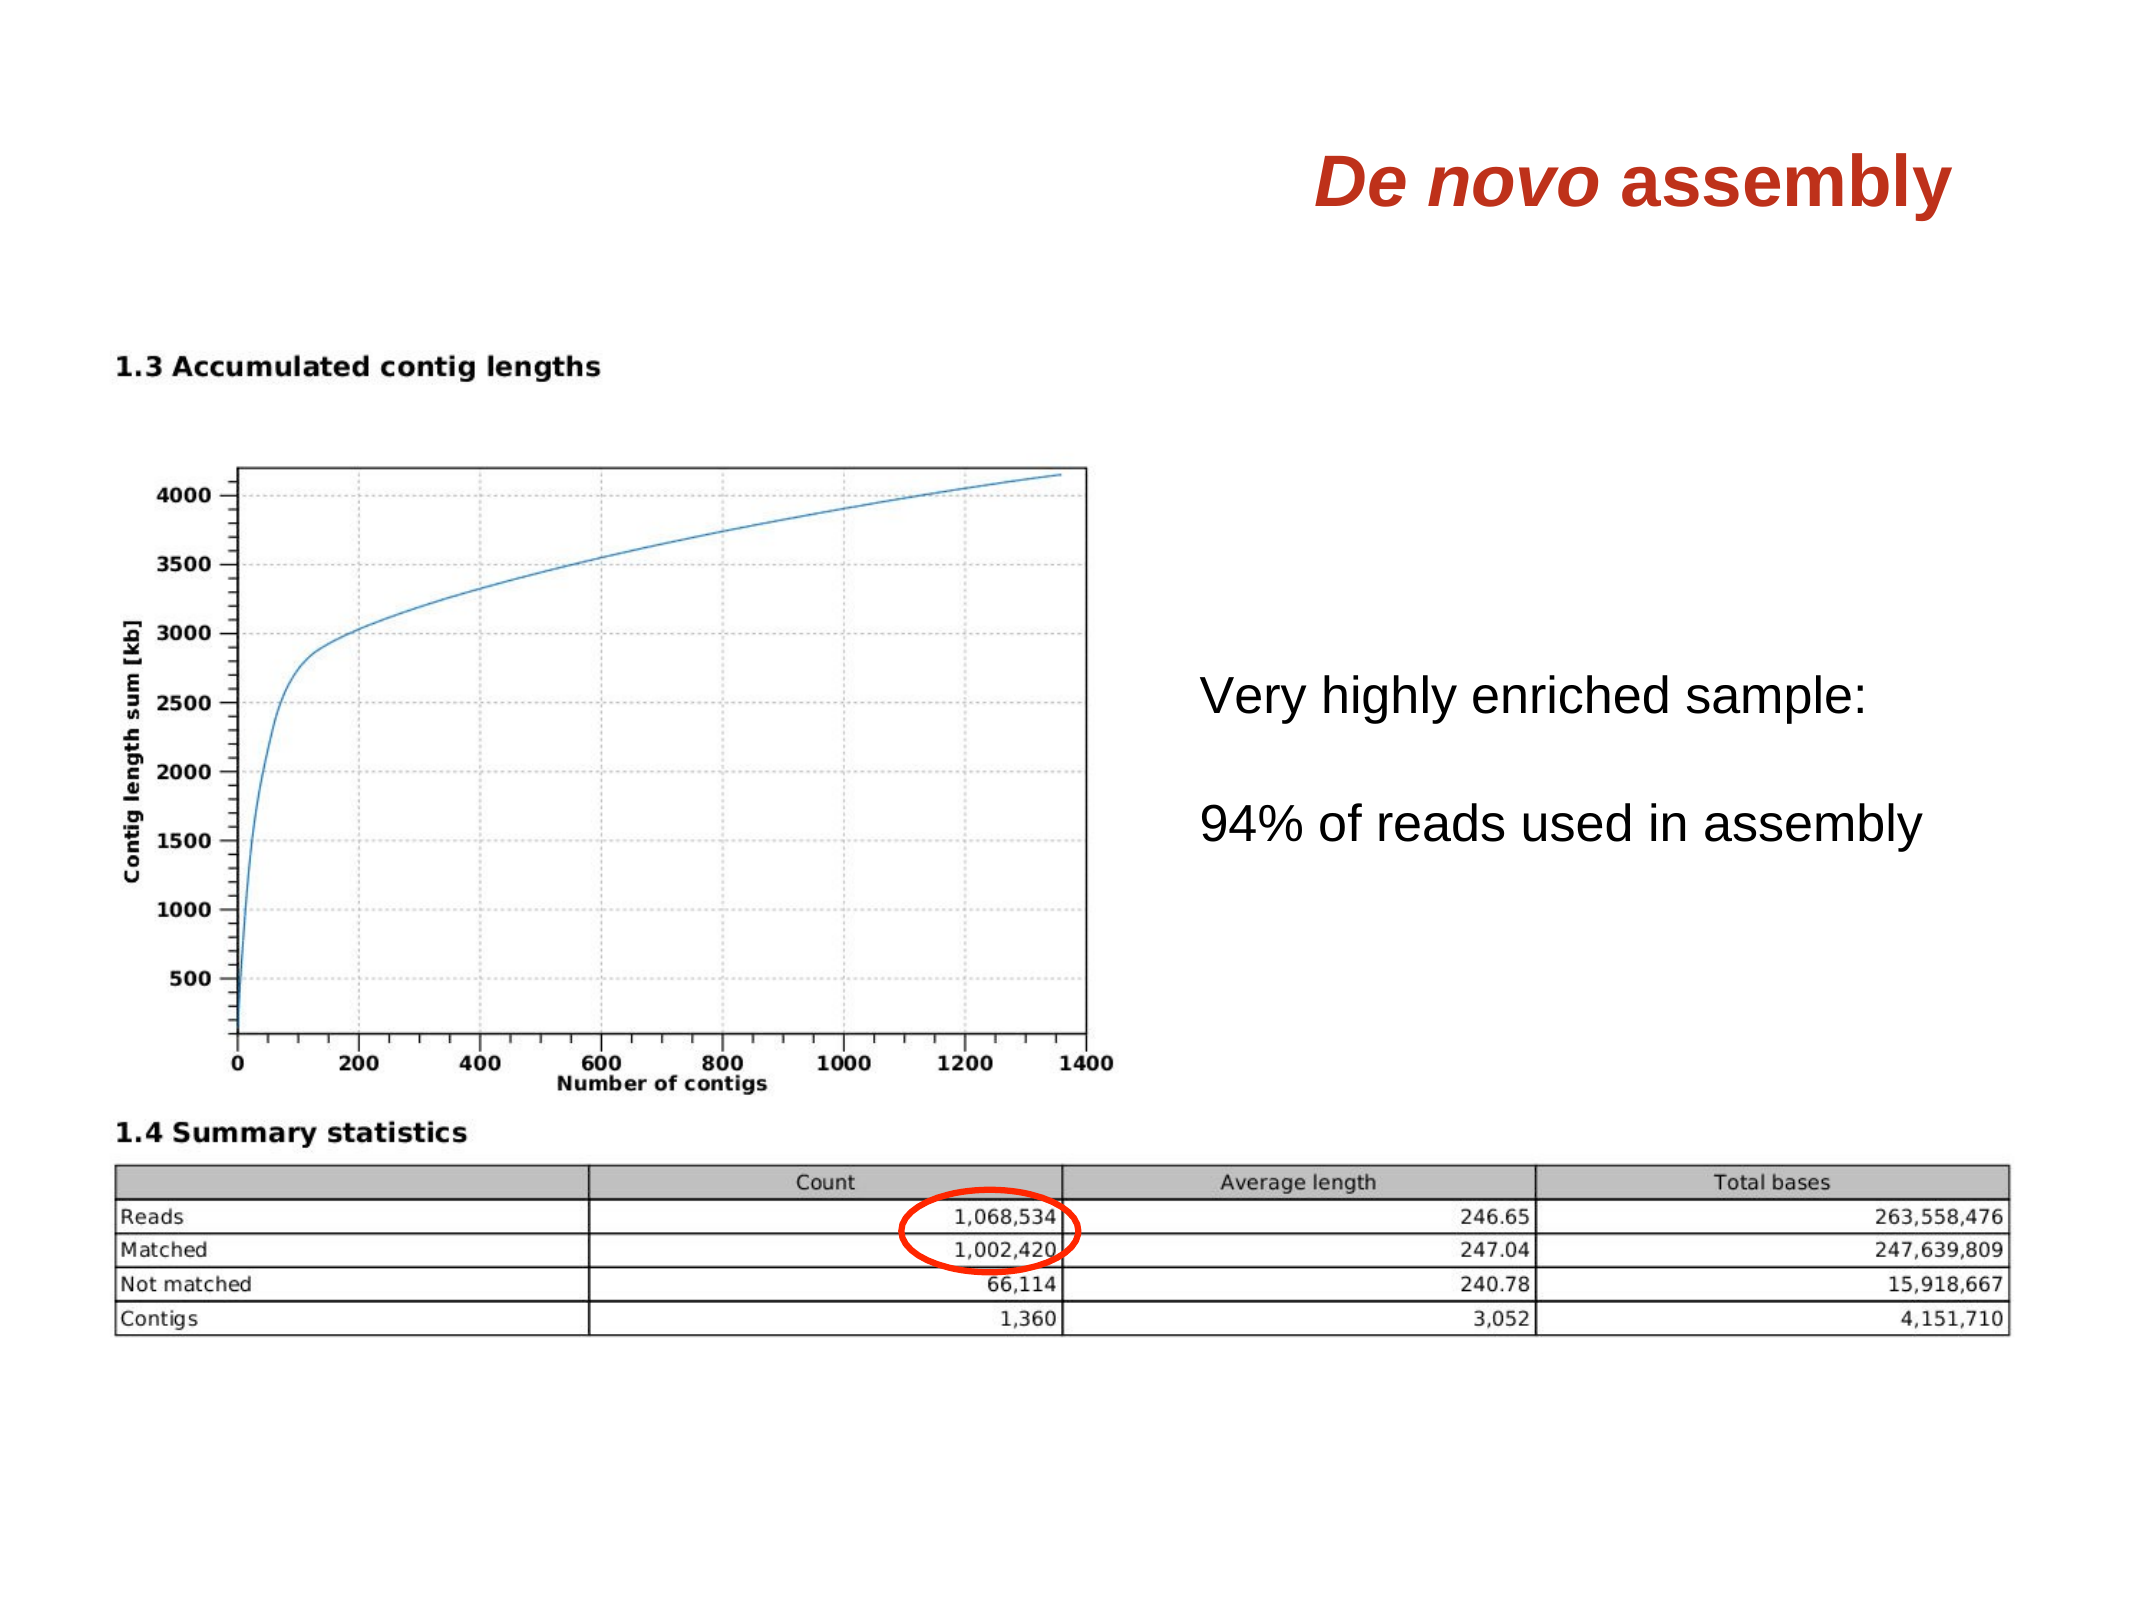

# De novo assembly

Very highly enriched sample:

94% of reads used in assembly